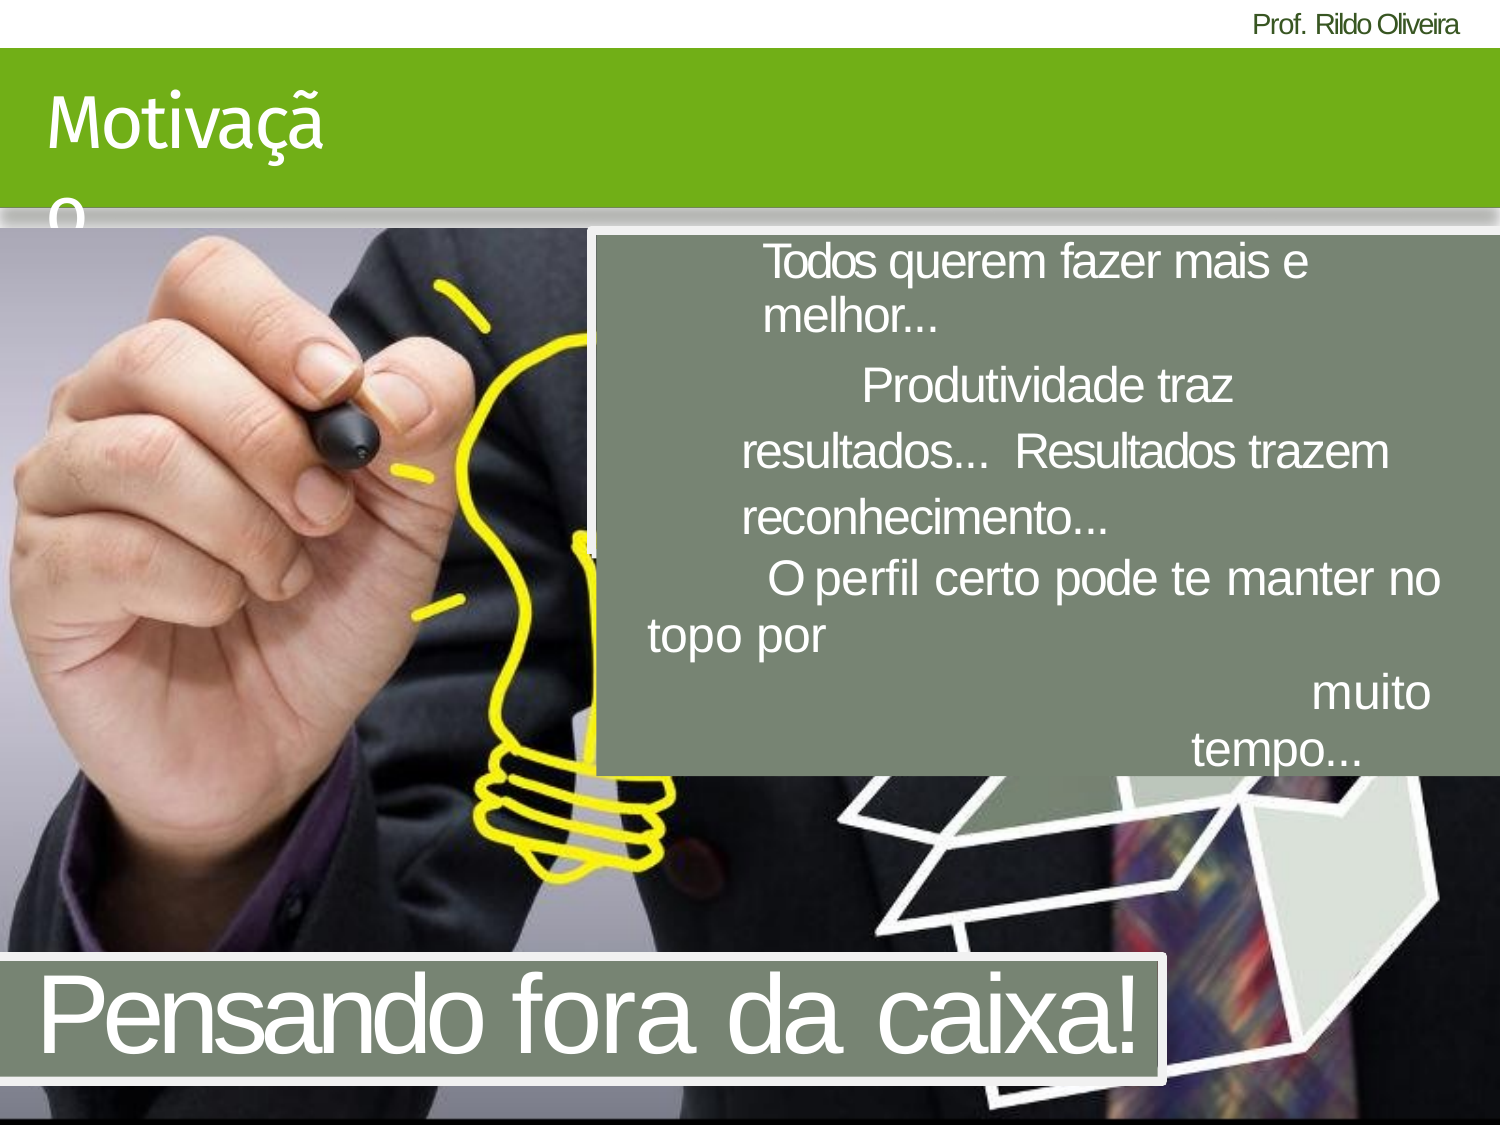

# Motivação

Todos querem fazer mais e melhor...
Produtividade traz resultados...  Resultados trazem reconhecimento...
O perfil certo pode te manter no topo por
muito tempo...

Pensando fora da caixa!